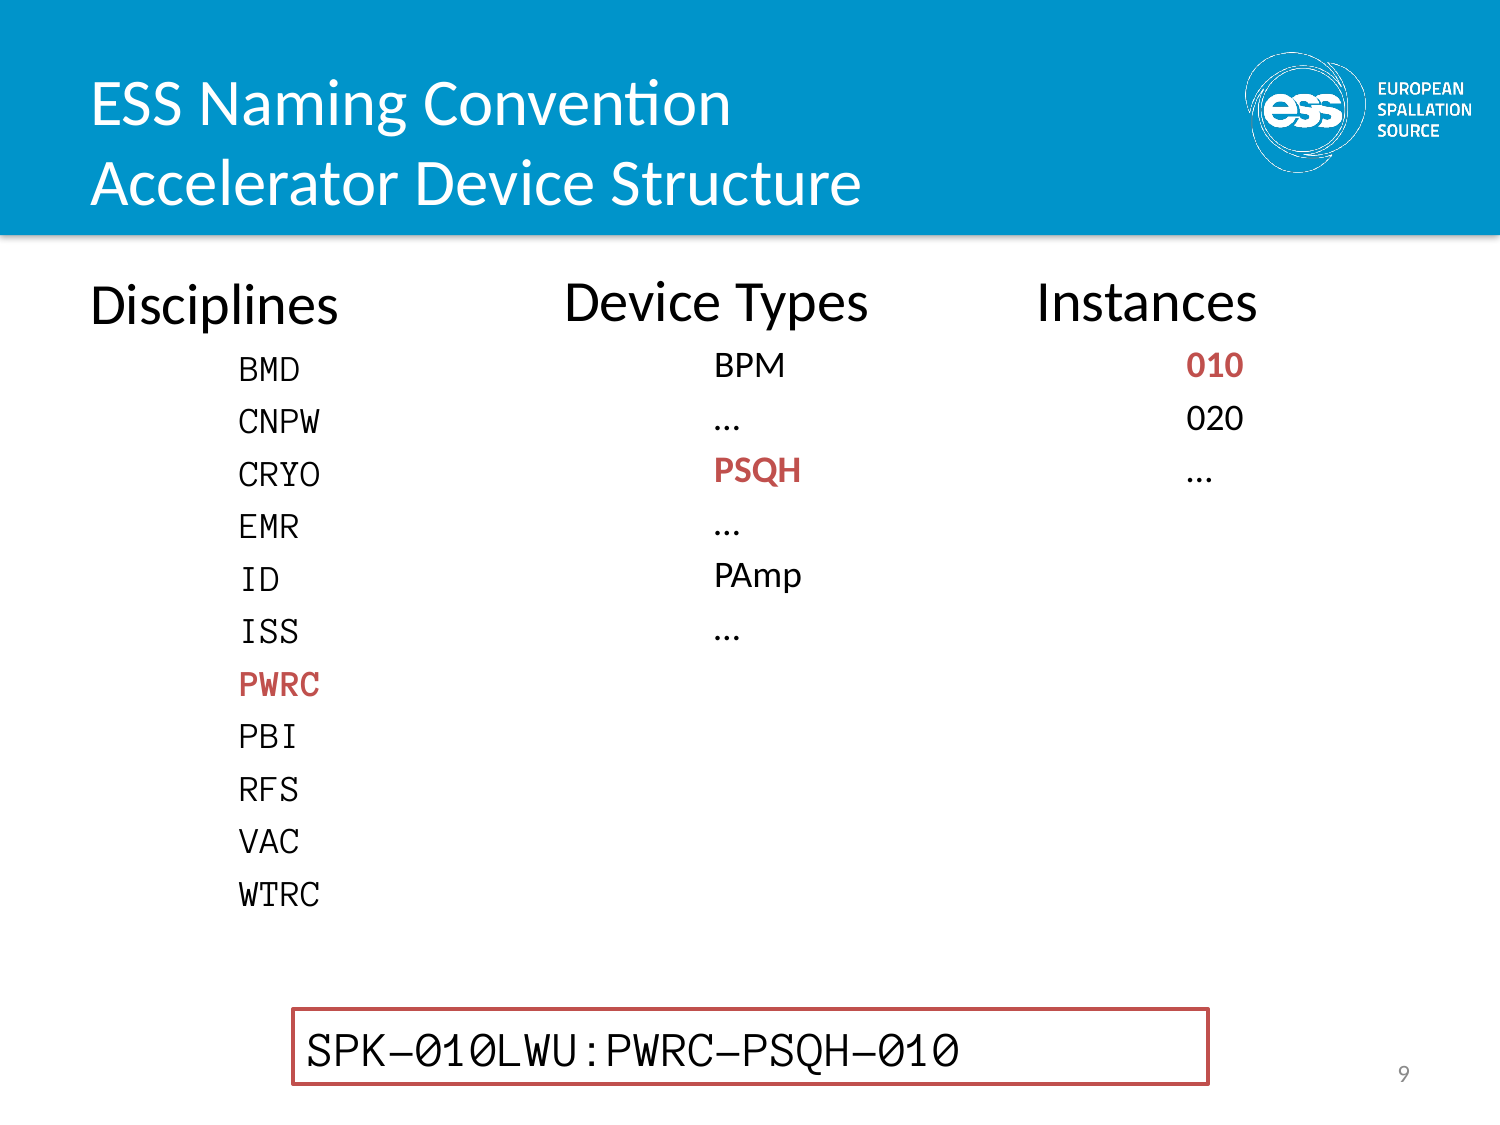

# ESS Naming Convention Accelerator Device Structure
Device Types
	BPM
	…
	PSQH
	…
	PAmp
	…
Instances
	010
	020
	…
Disciplines
	BMD
	CNPW
	CRYO
	EMR
	ID
	ISS
	PWRC
	PBI
	RFS
	VAC
	WTRC
SPK-010LWU:PWRC-PSQH-010
9